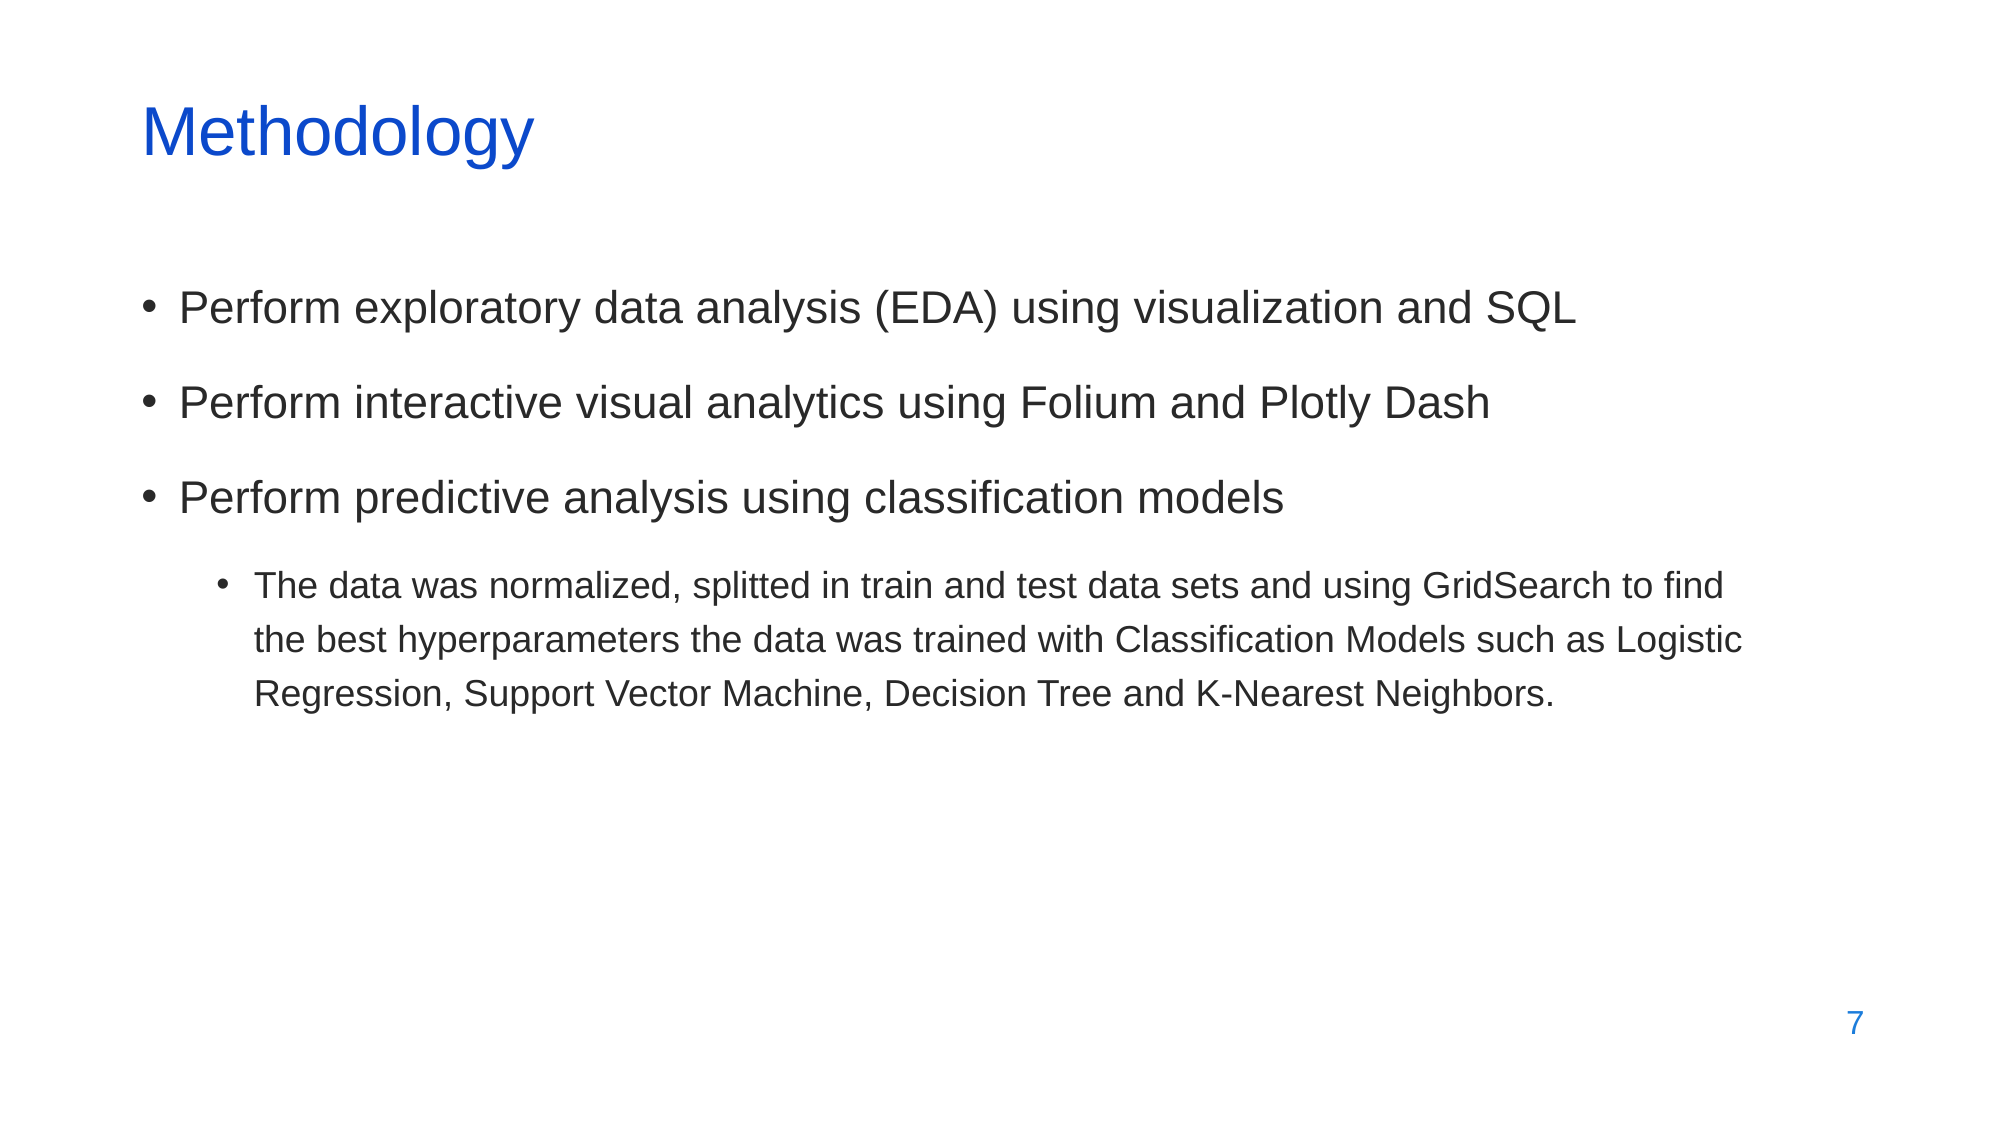

Methodology
Perform exploratory data analysis (EDA) using visualization and SQL
Perform interactive visual analytics using Folium and Plotly Dash
Perform predictive analysis using classification models
The data was normalized, splitted in train and test data sets and using GridSearch to find the best hyperparameters the data was trained with Classification Models such as Logistic Regression, Support Vector Machine, Decision Tree and K-Nearest Neighbors.
7